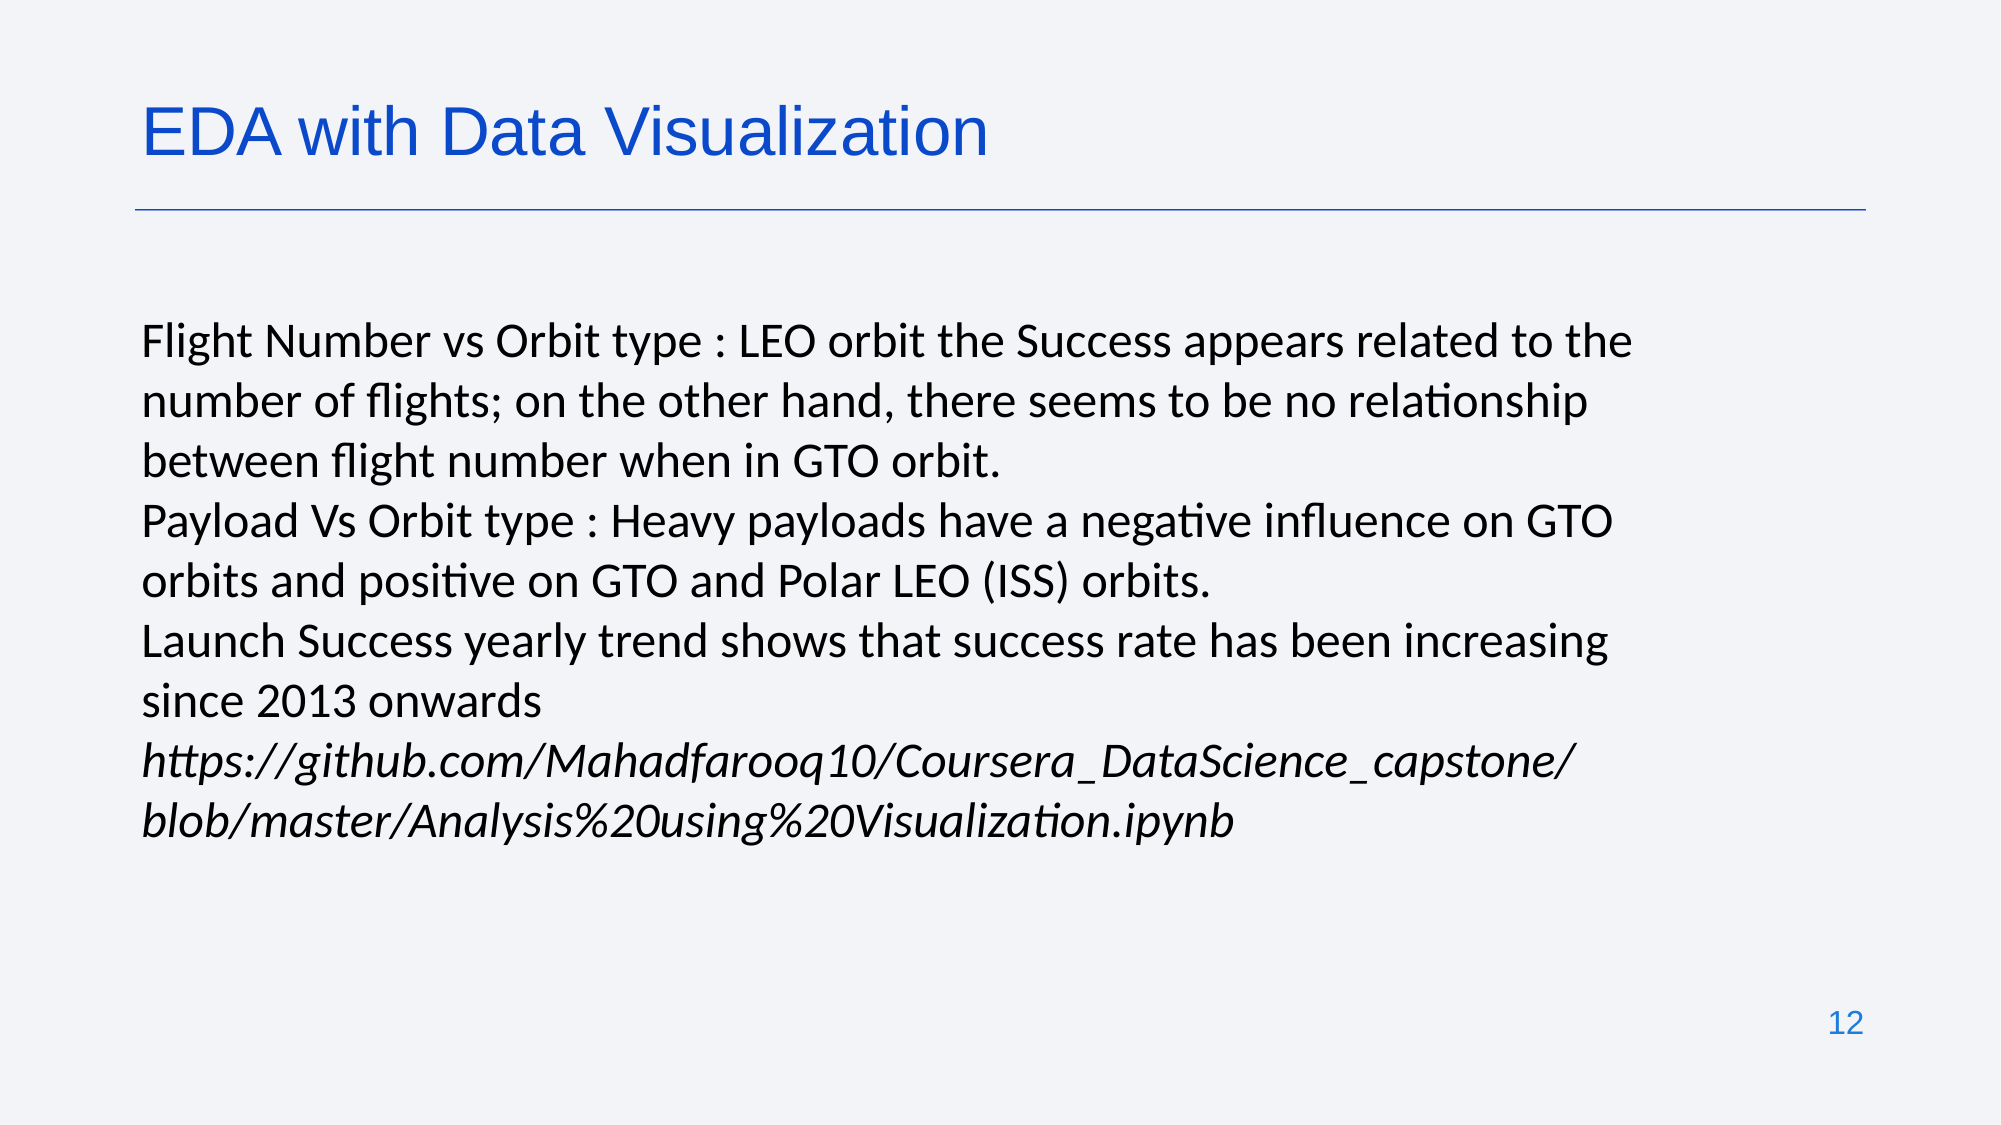

EDA with Data Visualization
Flight Number vs Orbit type : LEO orbit the Success appears related to the number of flights; on the other hand, there seems to be no relationship between flight number when in GTO orbit.
Payload Vs Orbit type : Heavy payloads have a negative influence on GTO orbits and positive on GTO and Polar LEO (ISS) orbits.
Launch Success yearly trend shows that success rate has been increasing since 2013 onwards
https://github.com/Mahadfarooq10/Coursera_DataScience_capstone/blob/master/Analysis%20using%20Visualization.ipynb
12